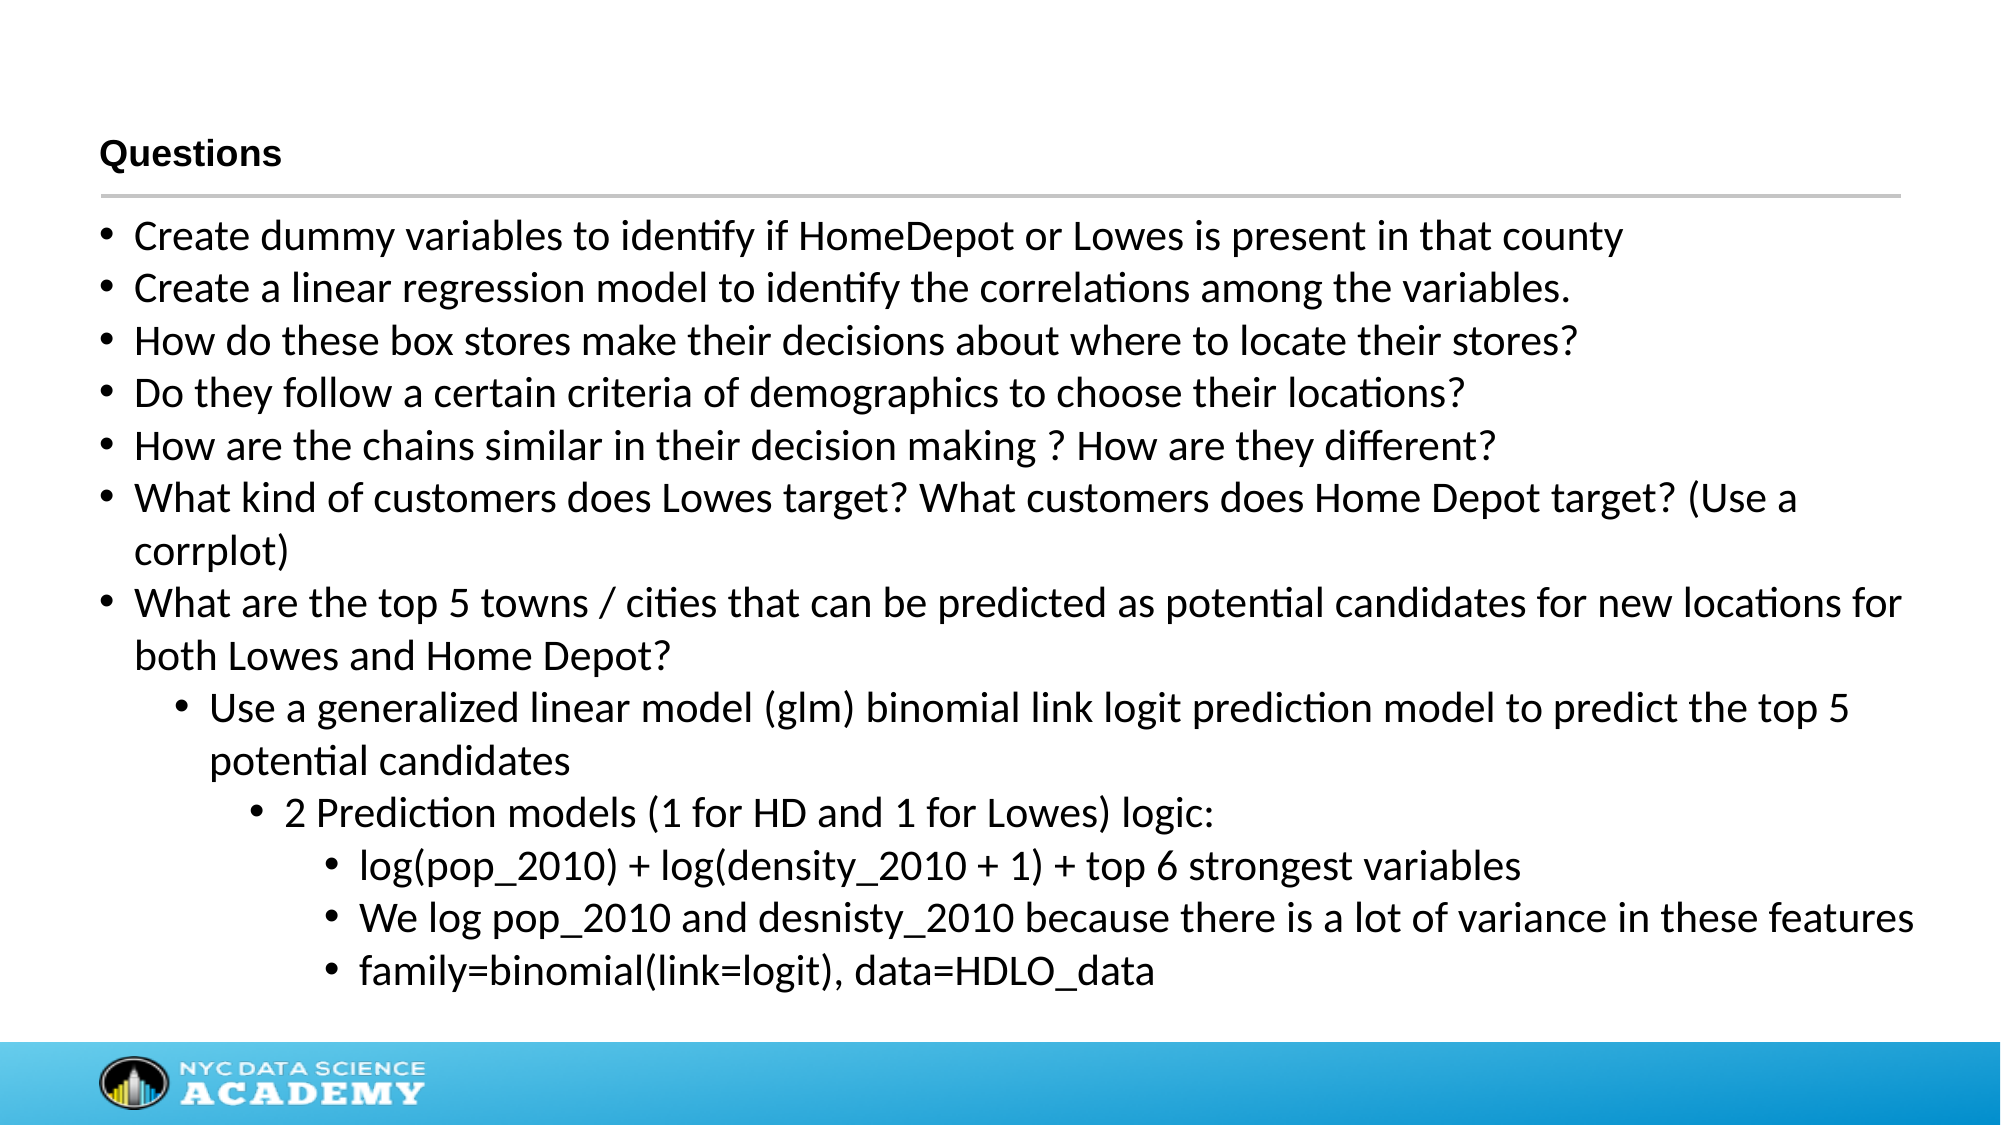

Questions
Create dummy variables to identify if HomeDepot or Lowes is present in that county
Create a linear regression model to identify the correlations among the variables.
How do these box stores make their decisions about where to locate their stores?
Do they follow a certain criteria of demographics to choose their locations?
How are the chains similar in their decision making ? How are they different?
What kind of customers does Lowes target? What customers does Home Depot target? (Use a corrplot)
What are the top 5 towns / cities that can be predicted as potential candidates for new locations for both Lowes and Home Depot?
Use a generalized linear model (glm) binomial link logit prediction model to predict the top 5 potential candidates
2 Prediction models (1 for HD and 1 for Lowes) logic:
log(pop_2010) + log(density_2010 + 1) + top 6 strongest variables
We log pop_2010 and desnisty_2010 because there is a lot of variance in these features
family=binomial(link=logit), data=HDLO_data